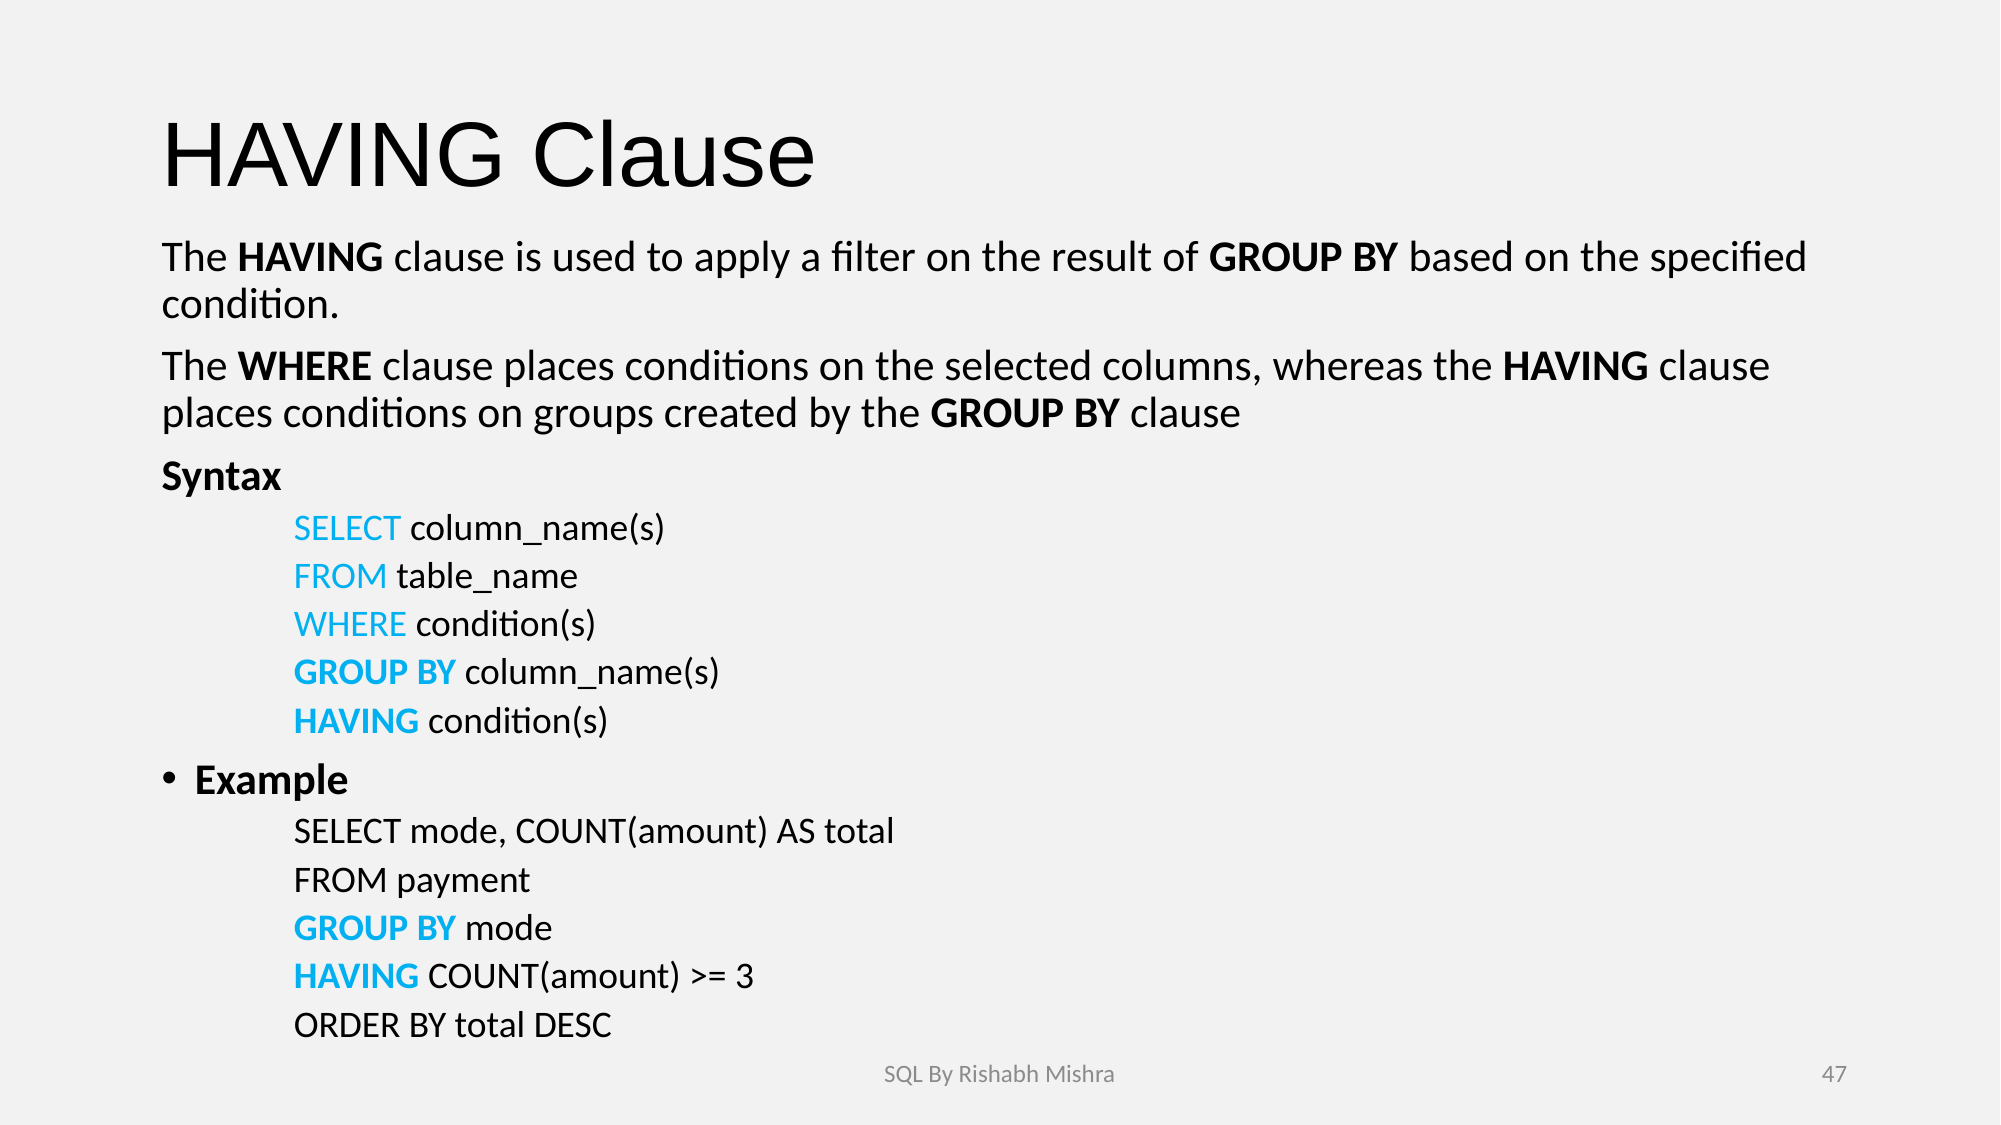

# HAVING Clause
The HAVING clause is used to apply a filter on the result of GROUP BY based on the specified condition.
The WHERE clause places conditions on the selected columns, whereas the HAVING clause places conditions on groups created by the GROUP BY clause
Syntax
SELECT column_name(s)
FROM table_name
WHERE condition(s)
GROUP BY column_name(s)
HAVING condition(s)
Example
SELECT mode, COUNT(amount) AS total
FROM payment
GROUP BY mode
HAVING COUNT(amount) >= 3
ORDER BY total DESC
SQL By Rishabh Mishra
47